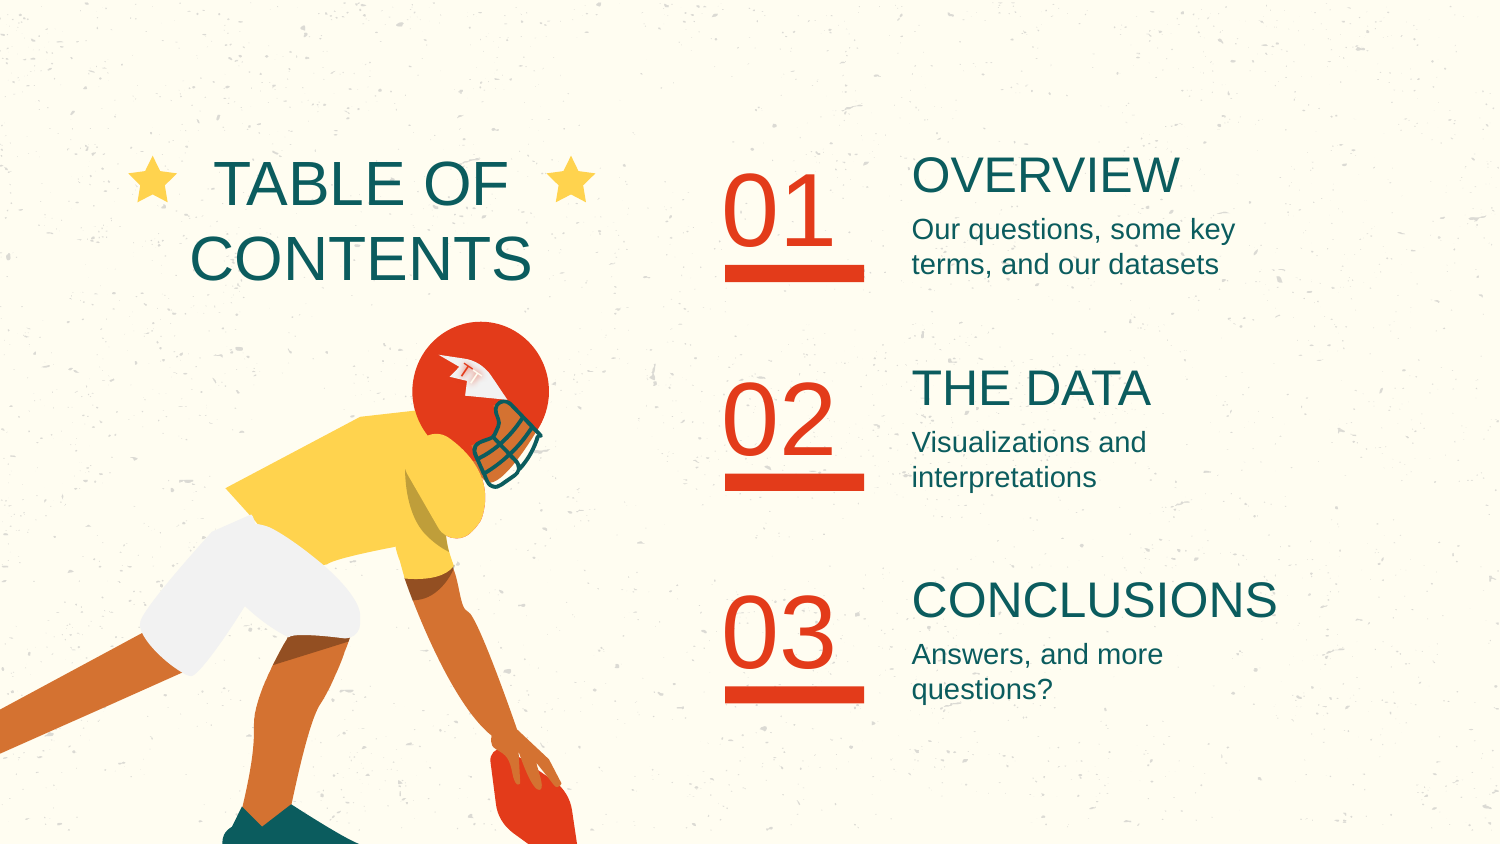

# OVERVIEW
TABLE OF CONTENTS
01

Our questions, some key terms, and our datasets

02
THE DATA
TT
Visualizations and interpretations

03
CONCLUSIONS
Answers, and more questions?